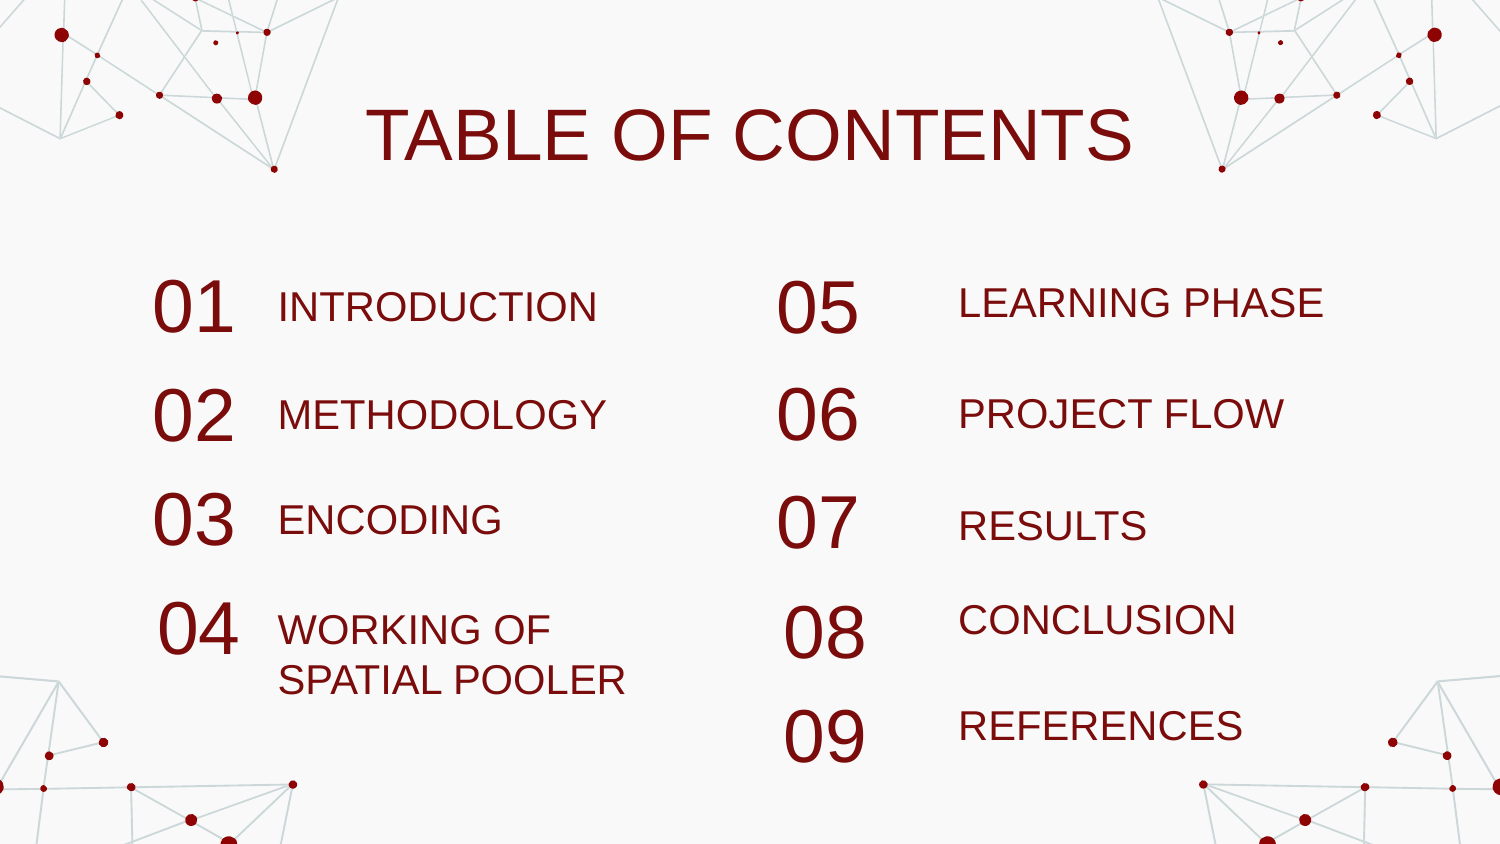

# TABLE OF CONTENTS
01
05
LEARNING PHASE
INTRODUCTION
06
02
PROJECT FLOW
METHODOLOGY
03
07
ENCODING
RESULTS
04
08
CONCLUSION
WORKING OF SPATIAL POOLER
09
REFERENCES